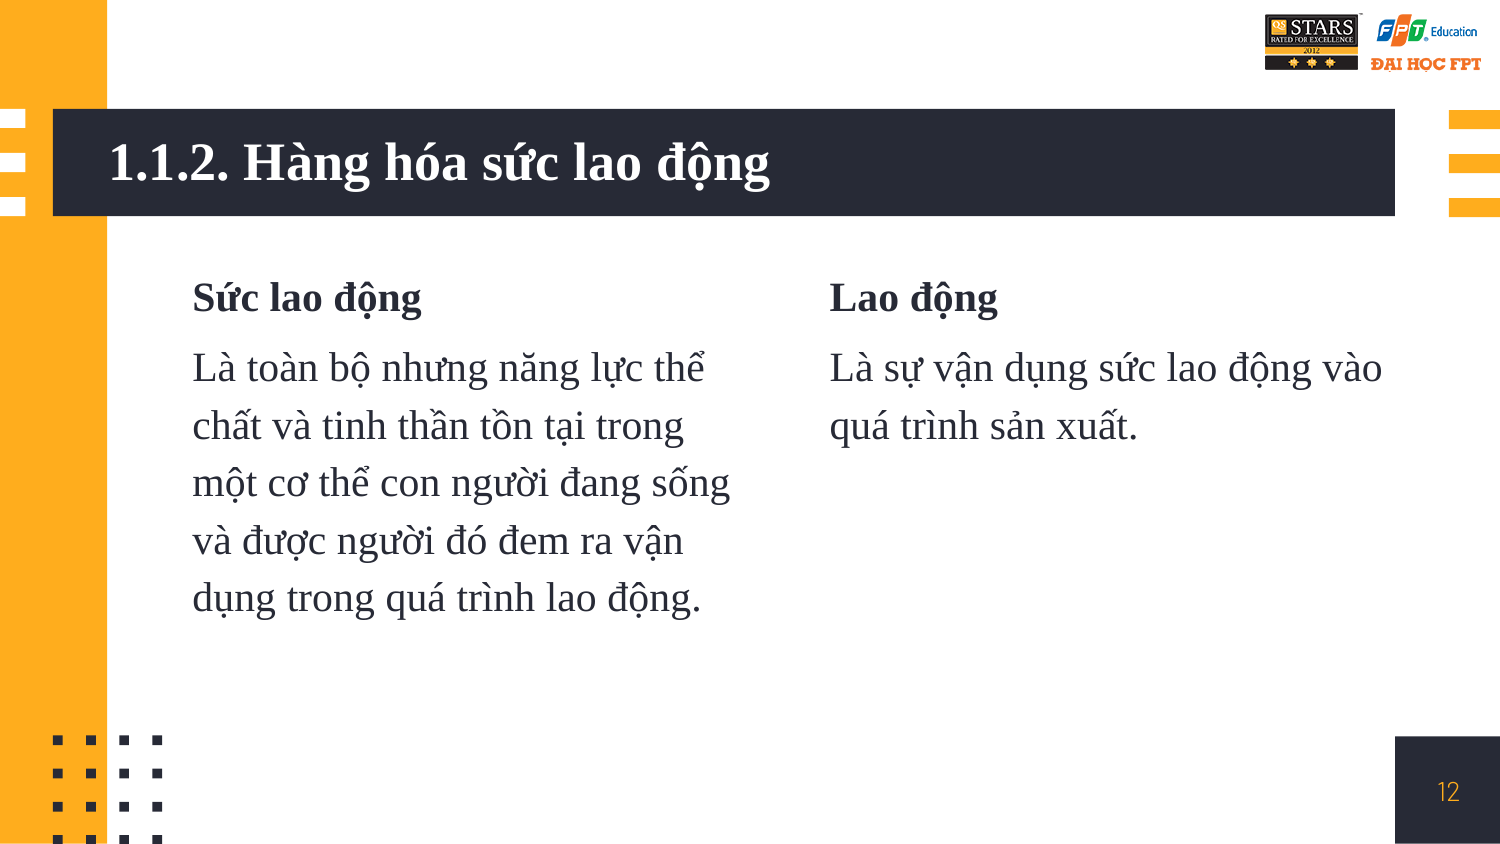

# 1.1.2. Hàng hóa sức lao động
Sức lao động
Là toàn bộ nhưng năng lực thể chất và tinh thần tồn tại trong một cơ thể con người đang sống và được người đó đem ra vận dụng trong quá trình lao động.
Lao động
Là sự vận dụng sức lao động vào quá trình sản xuất.
12